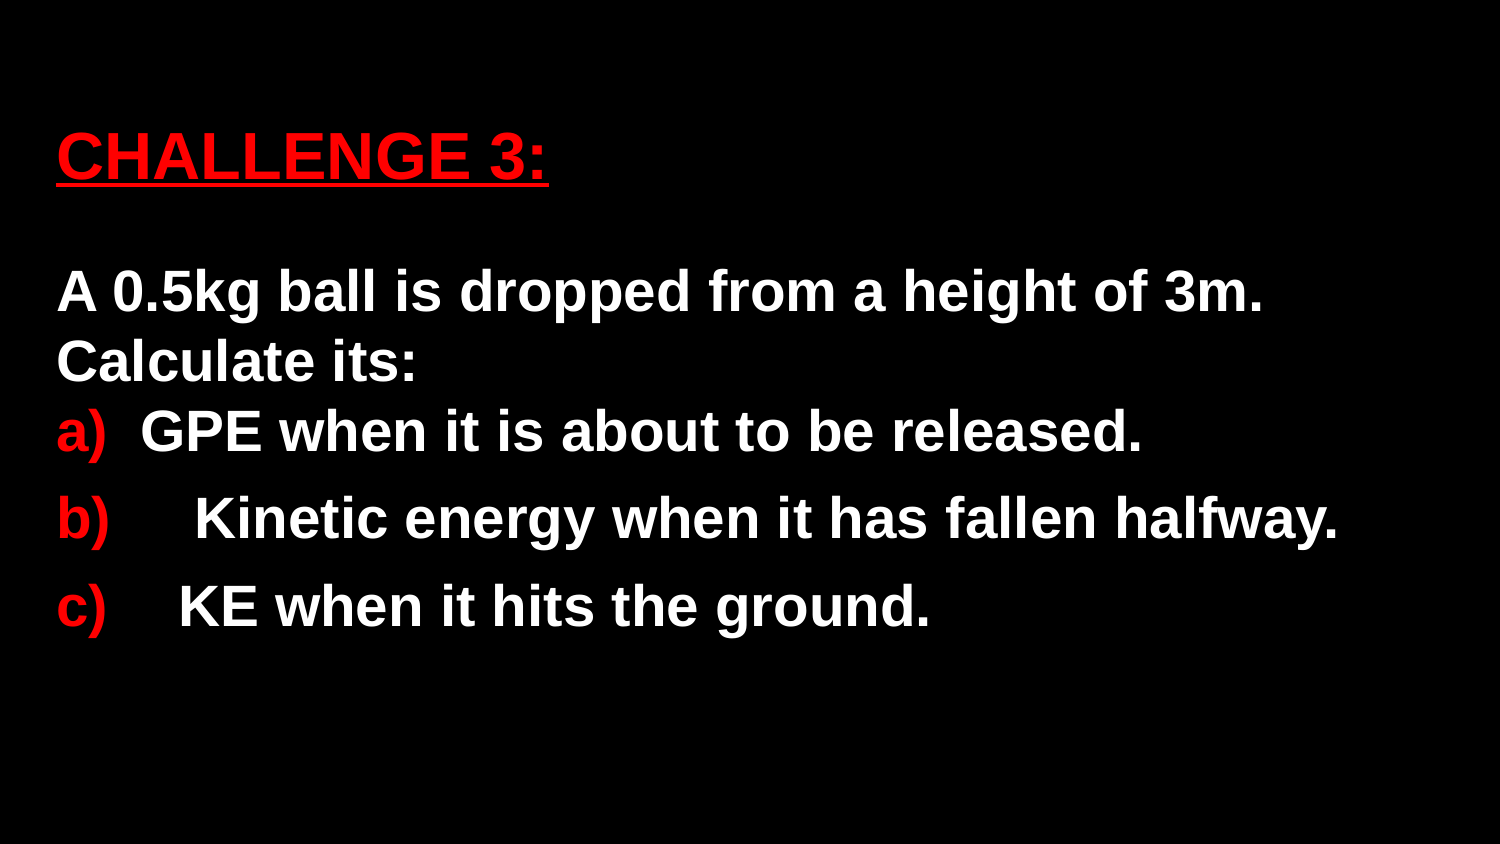

CHALLENGE 3:

A 0.5kg ball is dropped from a height of 3m.
Calculate its:
GPE when it is about to be released.

 Kinetic energy when it has fallen halfway.

KE when it hits the ground.